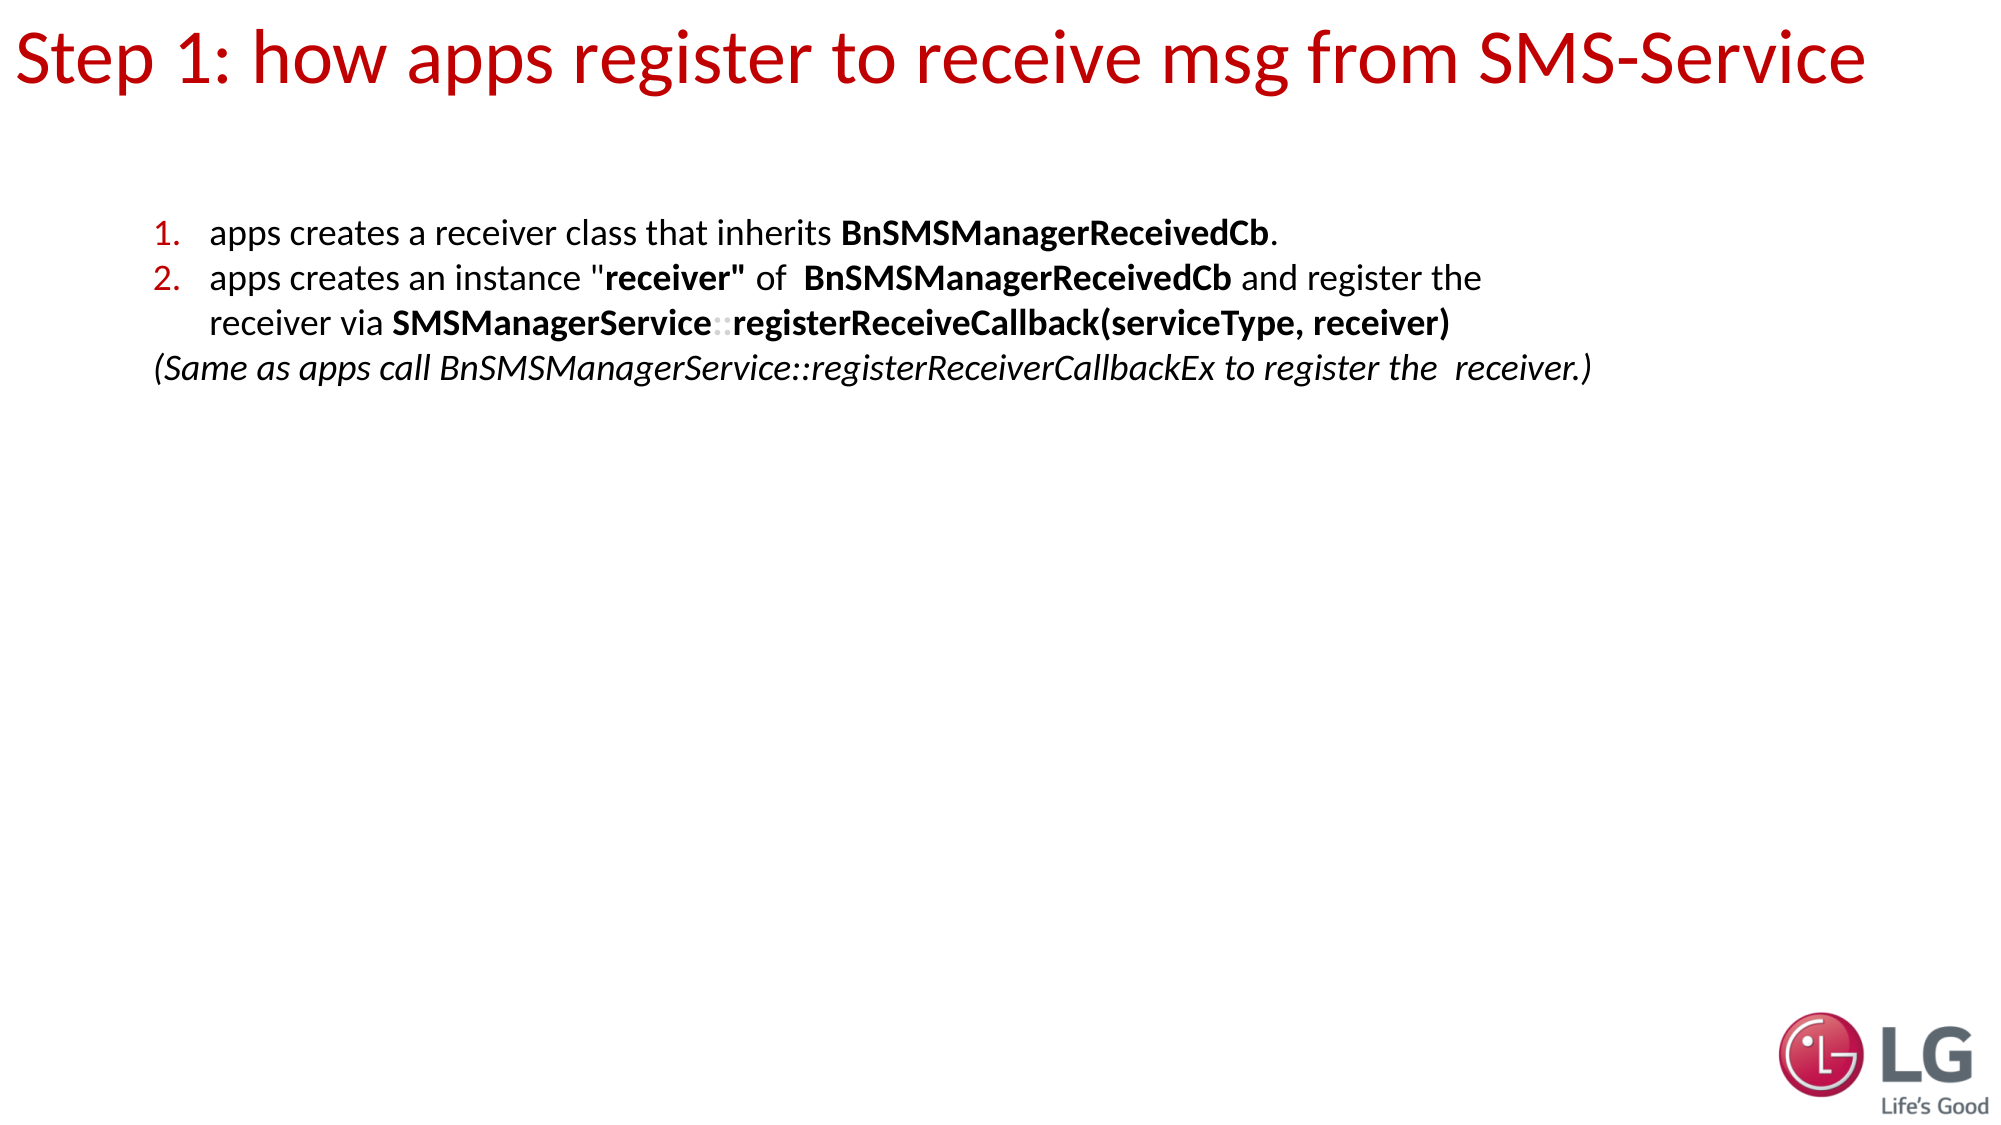

# Step 1: how apps register to receive msg from SMS-Service
apps creates a receiver class that inherits BnSMSManagerReceivedCb.
apps creates an instance "receiver" of  BnSMSManagerReceivedCb and register the receiver via SMSManagerService::registerReceiveCallback(serviceType, receiver)
(Same as apps call BnSMSManagerService::registerReceiverCallbackEx to register the  receiver.)